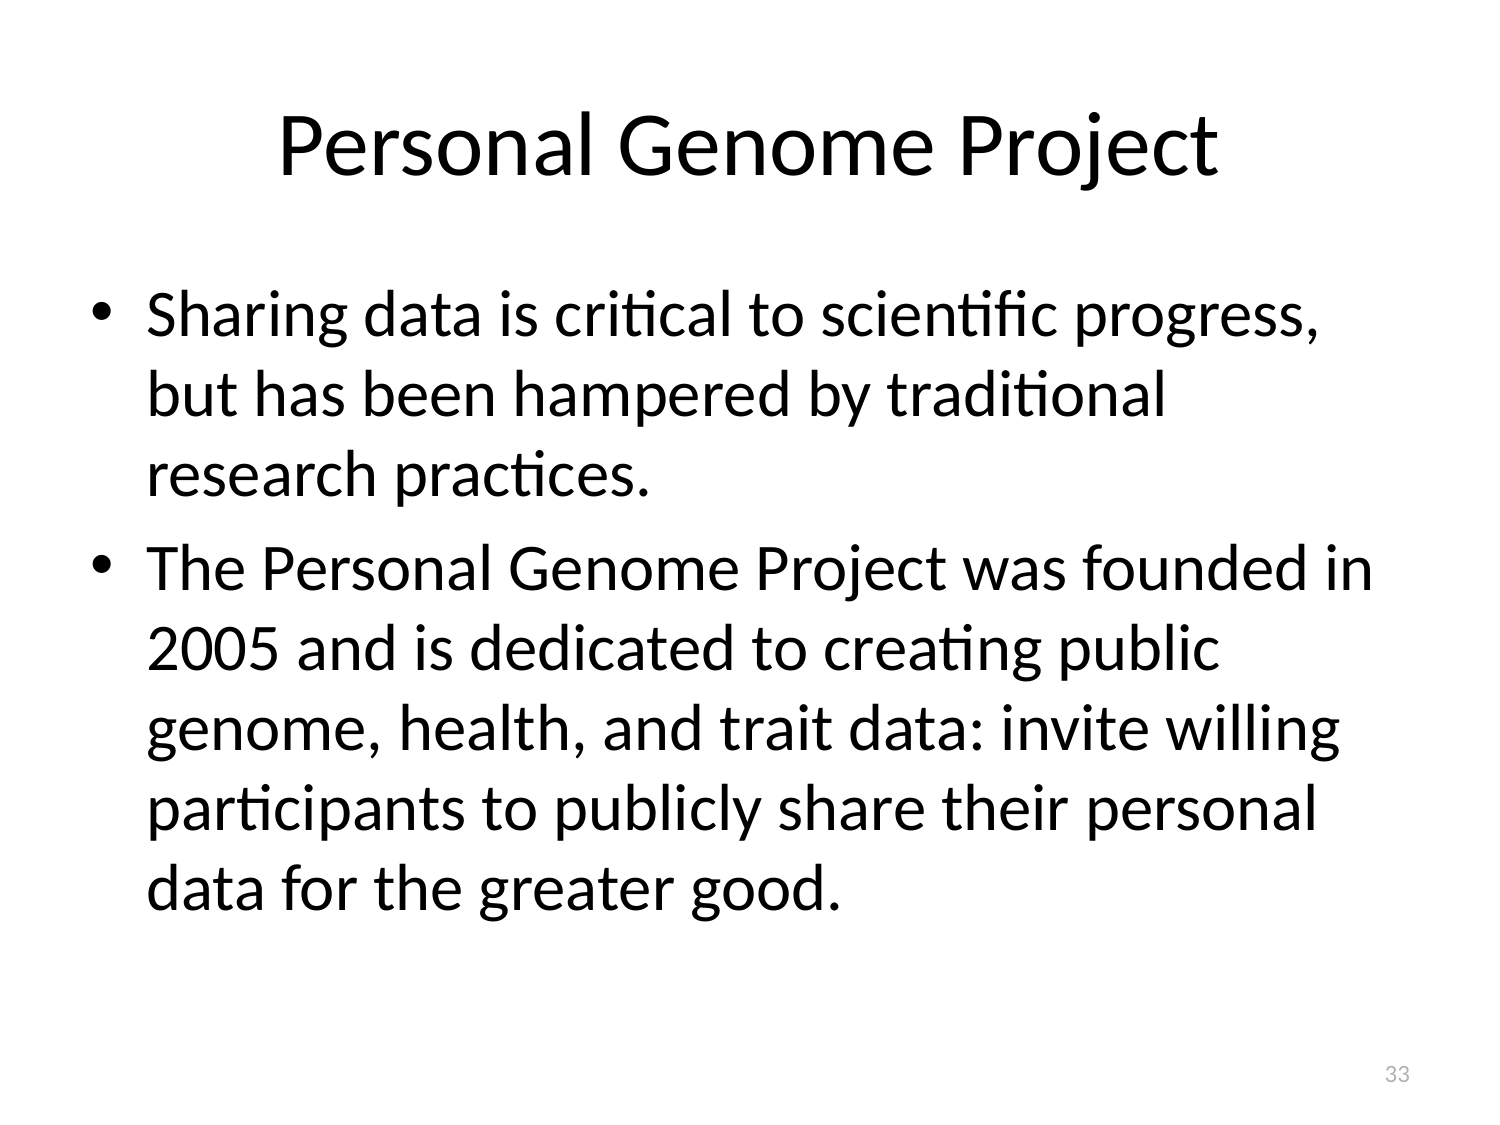

# Personal Genome Project
Sharing data is critical to scientific progress, but has been hampered by traditional research practices.
The Personal Genome Project was founded in 2005 and is dedicated to creating public genome, health, and trait data: invite willing participants to publicly share their personal data for the greater good.
33